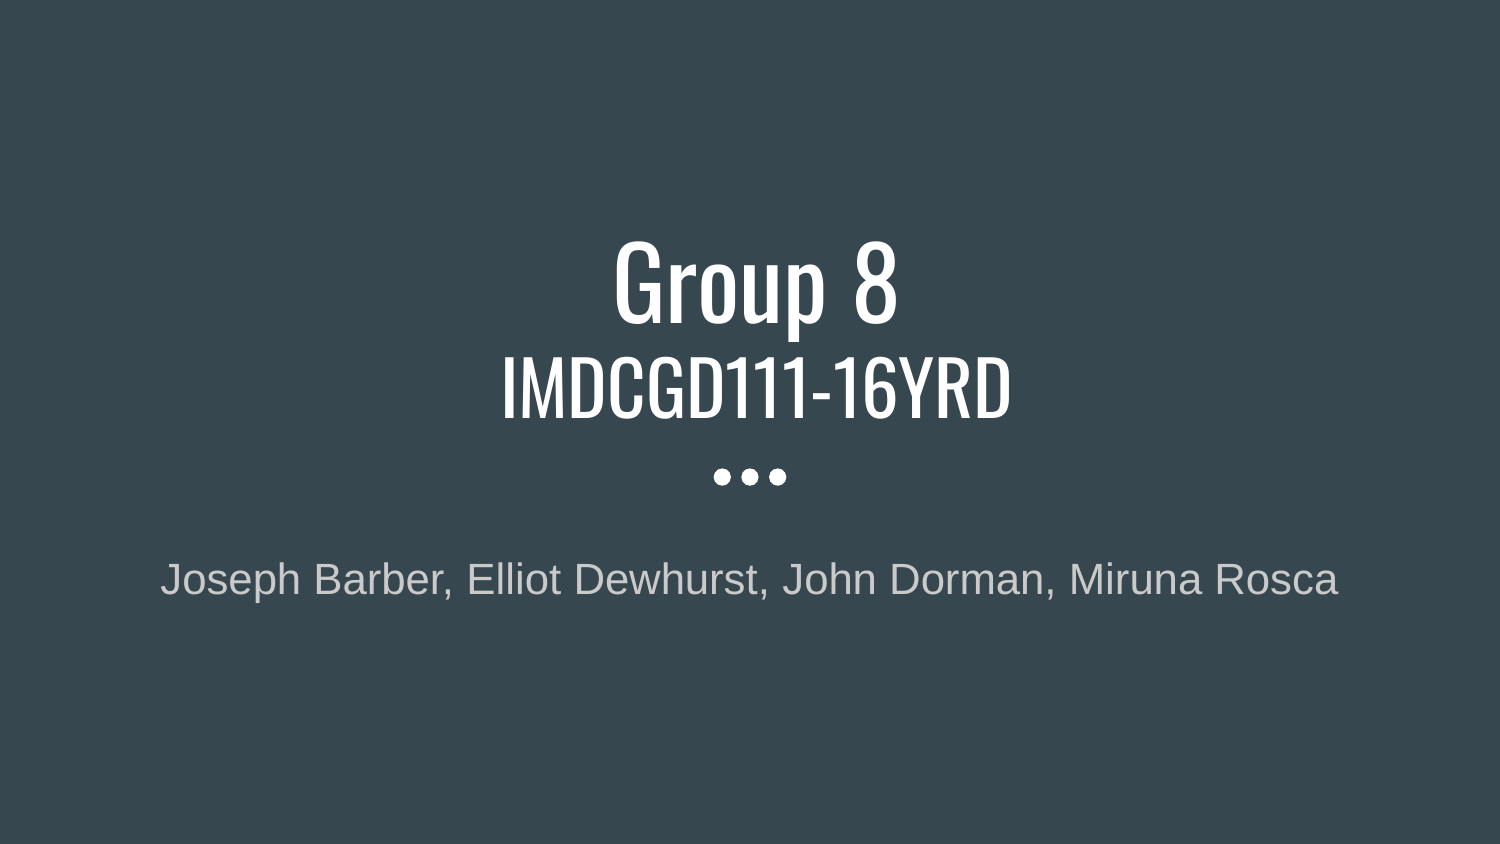

# Group 8
IMDCGD111-16YRD
Joseph Barber, Elliot Dewhurst, John Dorman, Miruna Rosca